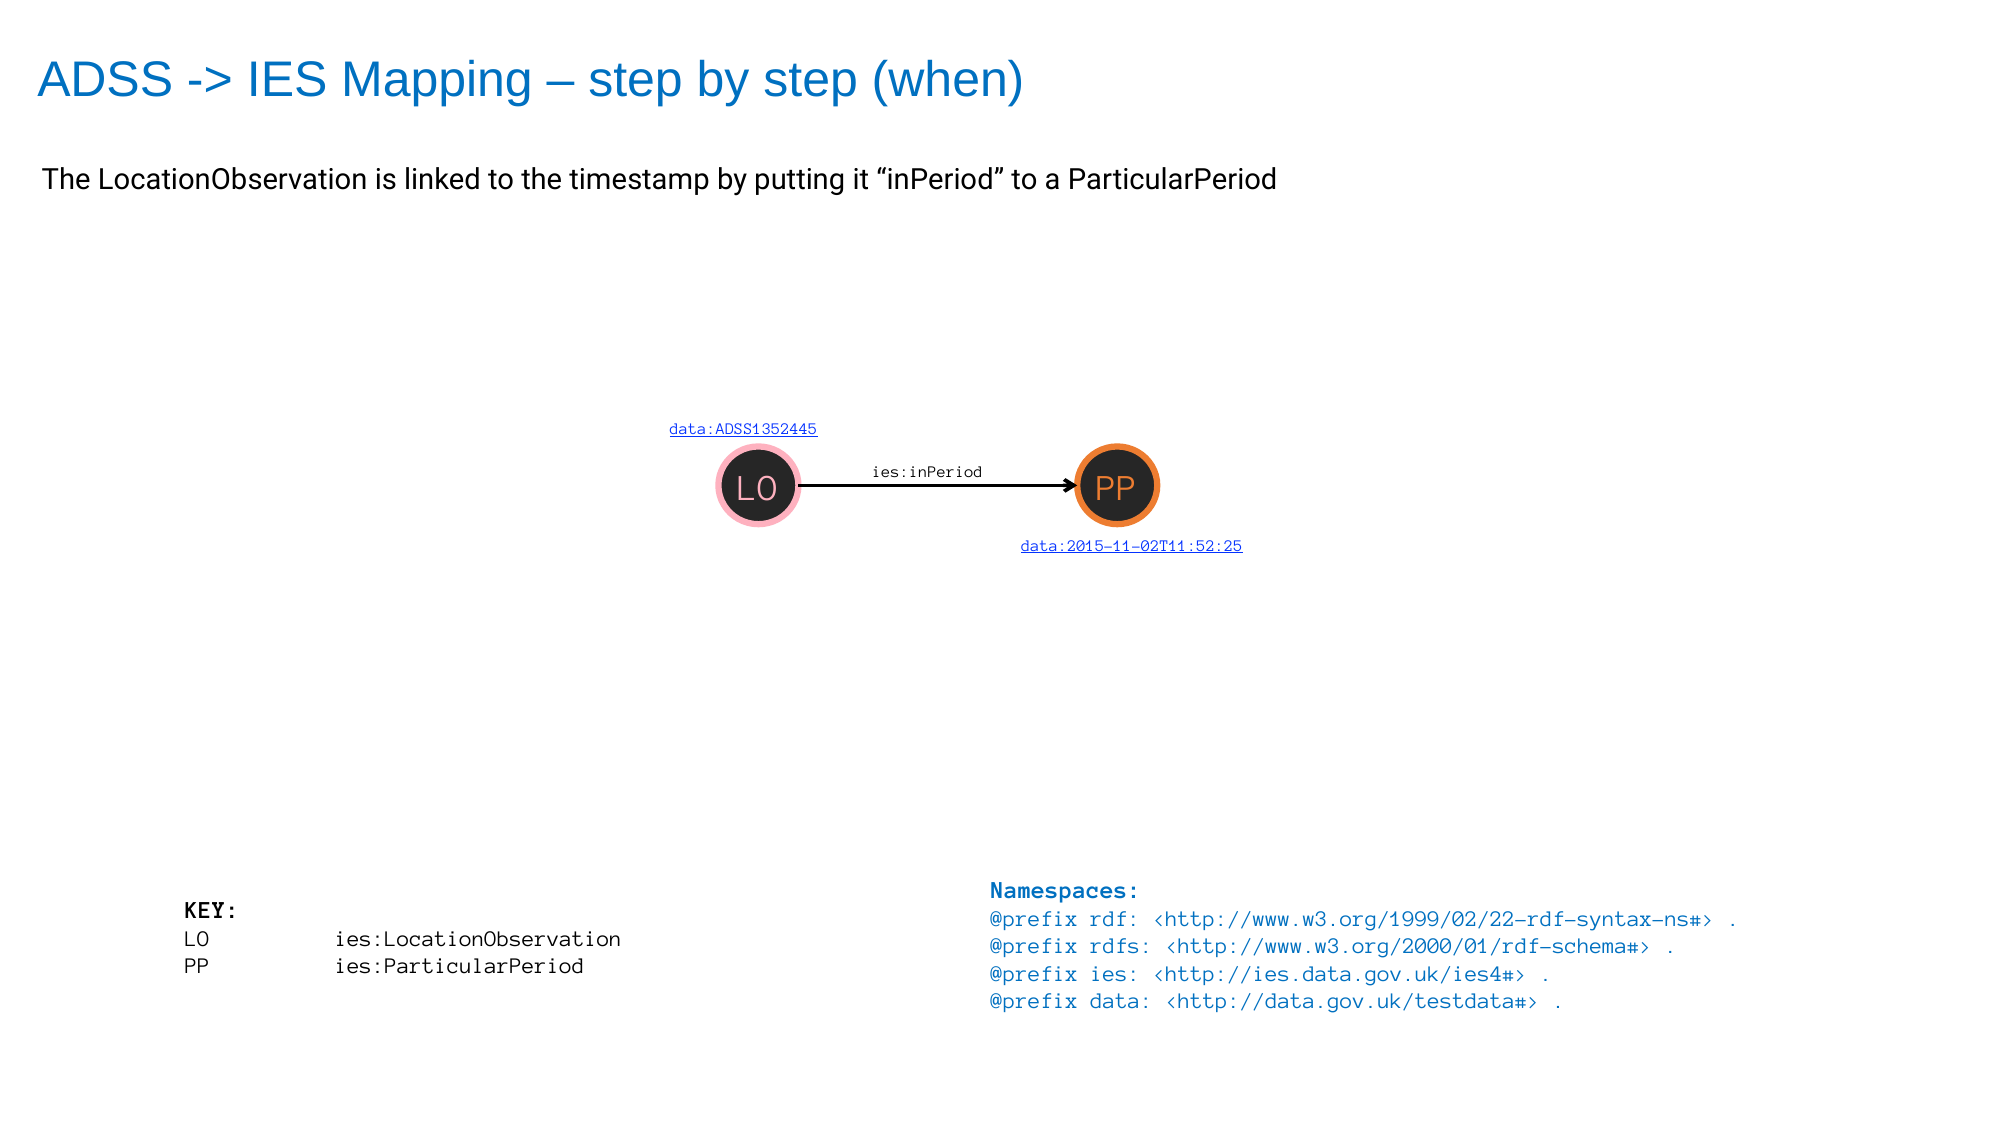

ADSS -> IES Mapping – step by step (when)
The LocationObservation is linked to the timestamp by putting it “inPeriod” to a ParticularPeriod
data:ADSS1352445
LO
PP
ies:inPeriod
data:2015-11-02T11:52:25
Namespaces:
@prefix rdf: <http://www.w3.org/1999/02/22-rdf-syntax-ns#> .
@prefix rdfs: <http://www.w3.org/2000/01/rdf-schema#> .
@prefix ies: <http://ies.data.gov.uk/ies4#> .
@prefix data: <http://data.gov.uk/testdata#> .
KEY:
LO	ies:LocationObservation
PP	ies:ParticularPeriod